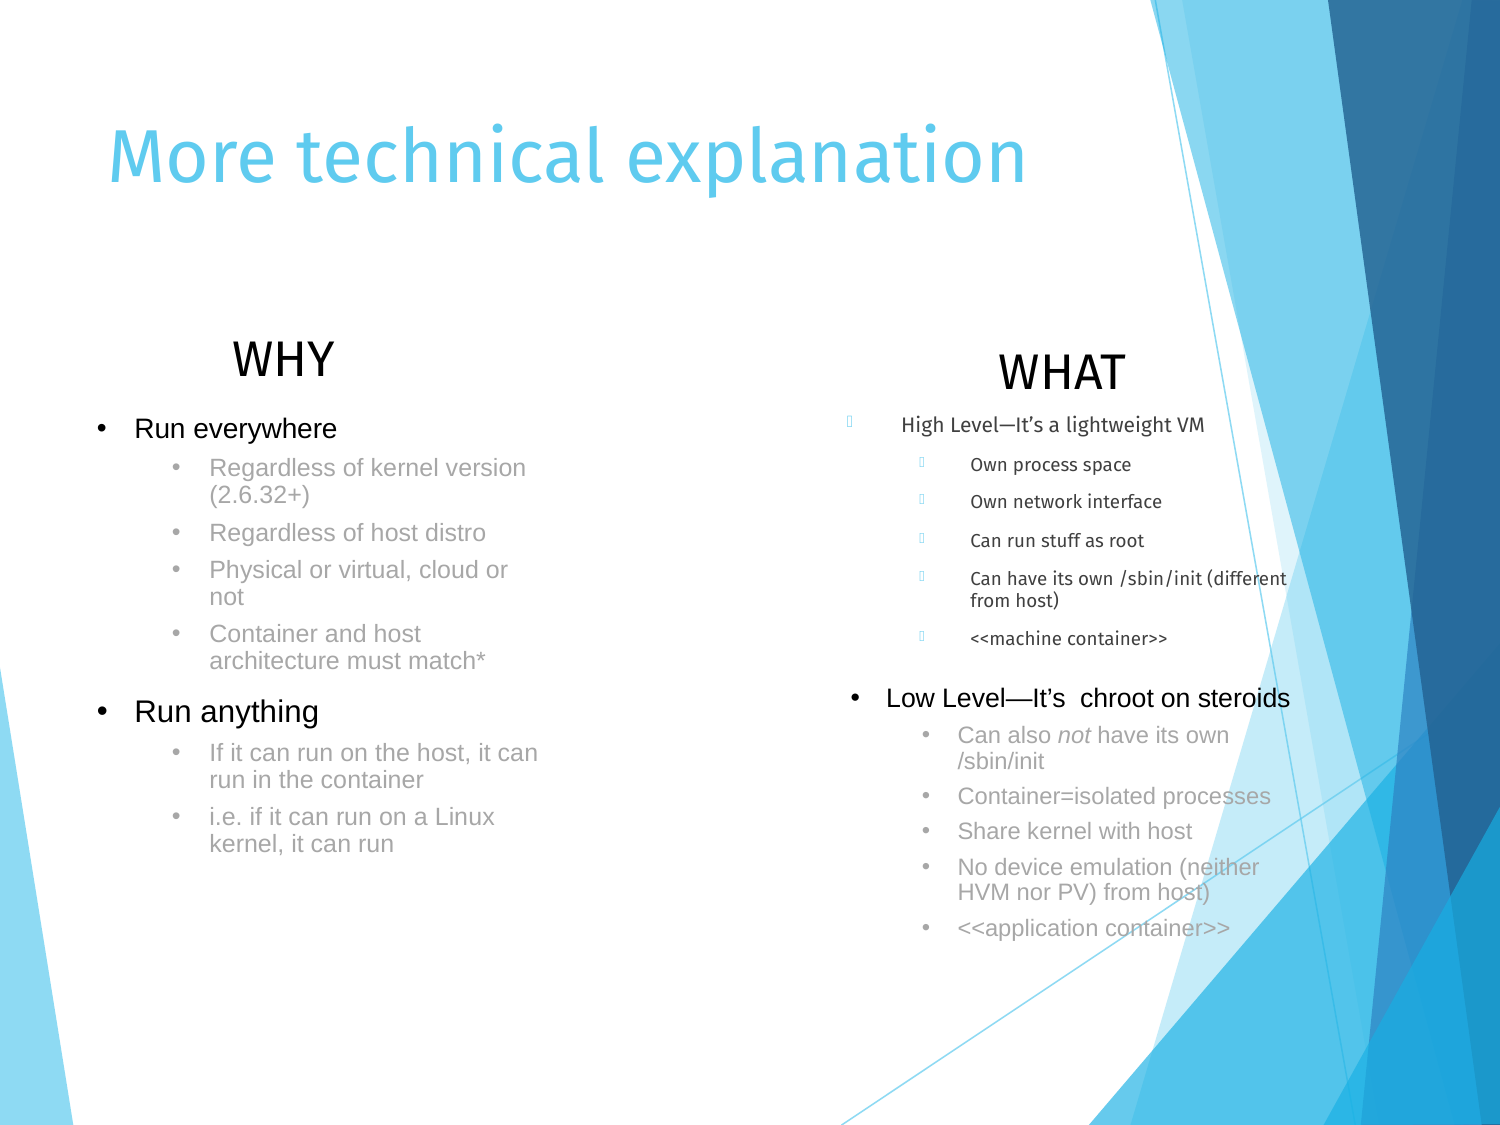

# More technical explanation
WHY
WHAT
High Level—It’s a lightweight VM
Own process space
Own network interface
Can run stuff as root
Can have its own /sbin/init (different from host)
<<machine container>>
Run everywhere
Regardless of kernel version (2.6.32+)
Regardless of host distro
Physical or virtual, cloud or not
Container and host architecture must match*
Run anything
If it can run on the host, it can run in the container
i.e. if it can run on a Linux kernel, it can run
Low Level—It’s  chroot on steroids
Can also not have its own /sbin/init
Container=isolated processes
Share kernel with host
No device emulation (neither HVM nor PV) from host)
<<application container>>